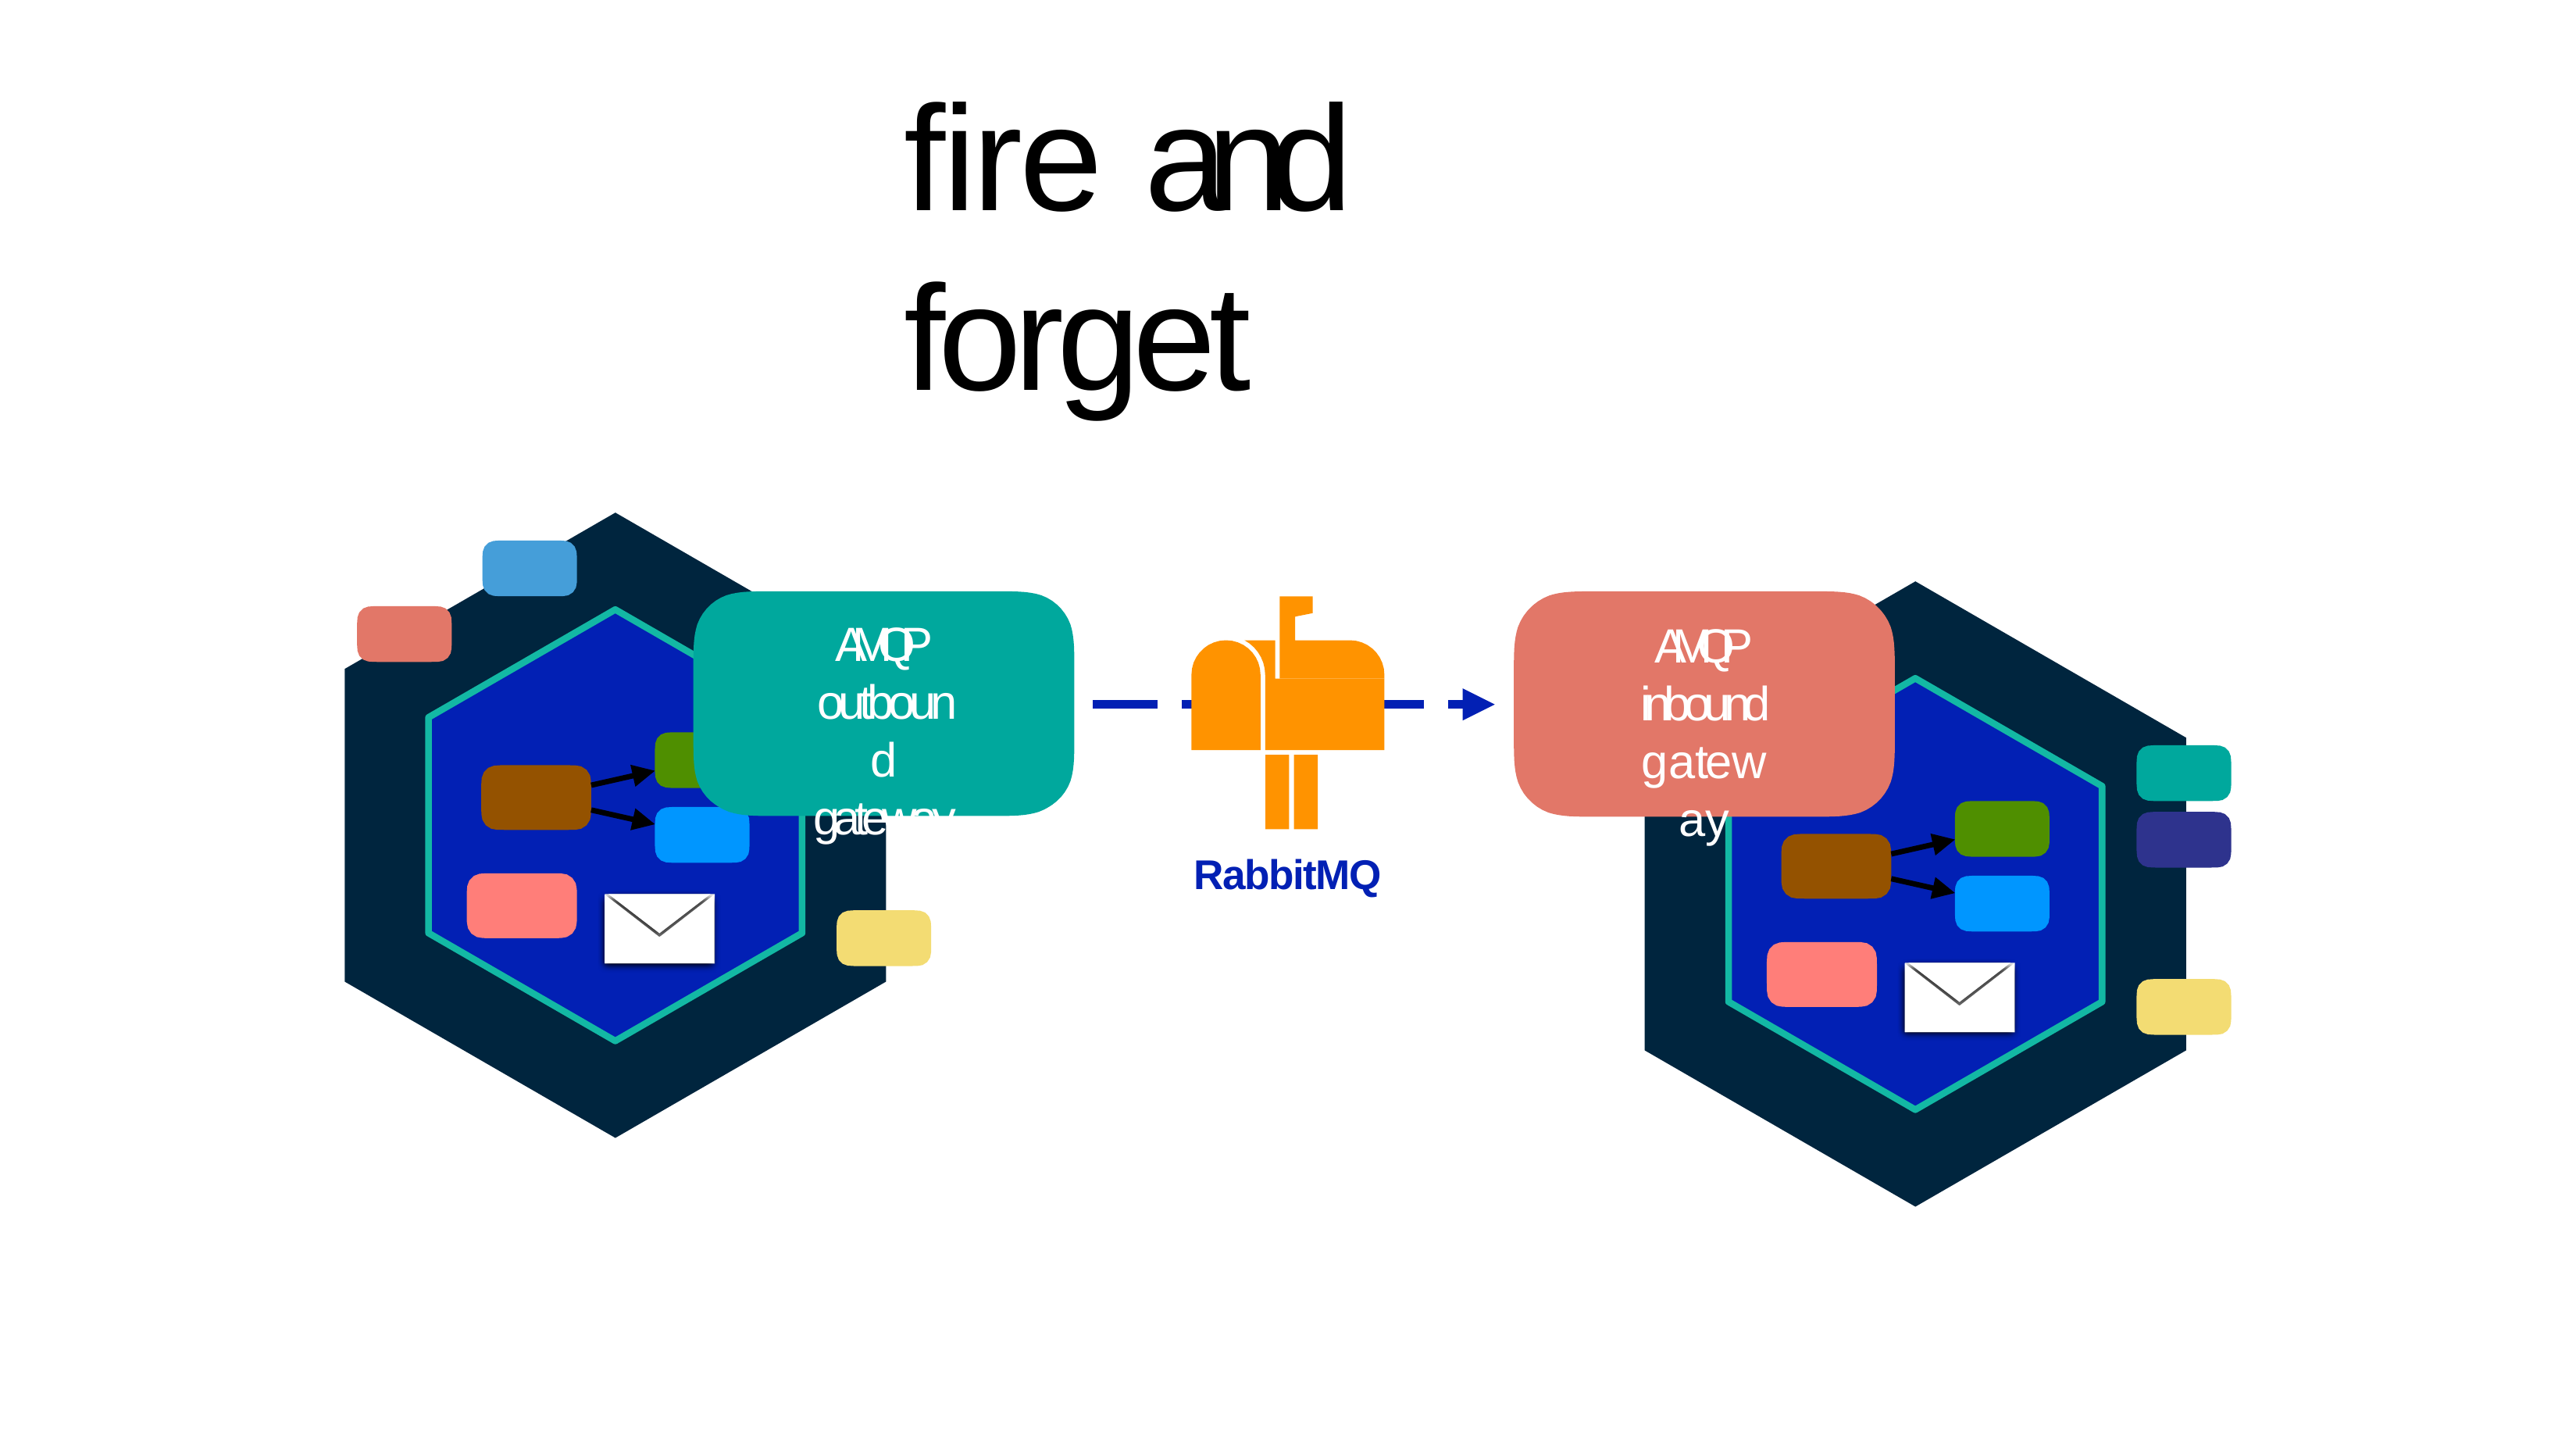

# fire and forget

AMQP
outbound  gateway
AMQP
inbound  gateway

RabbitMQ